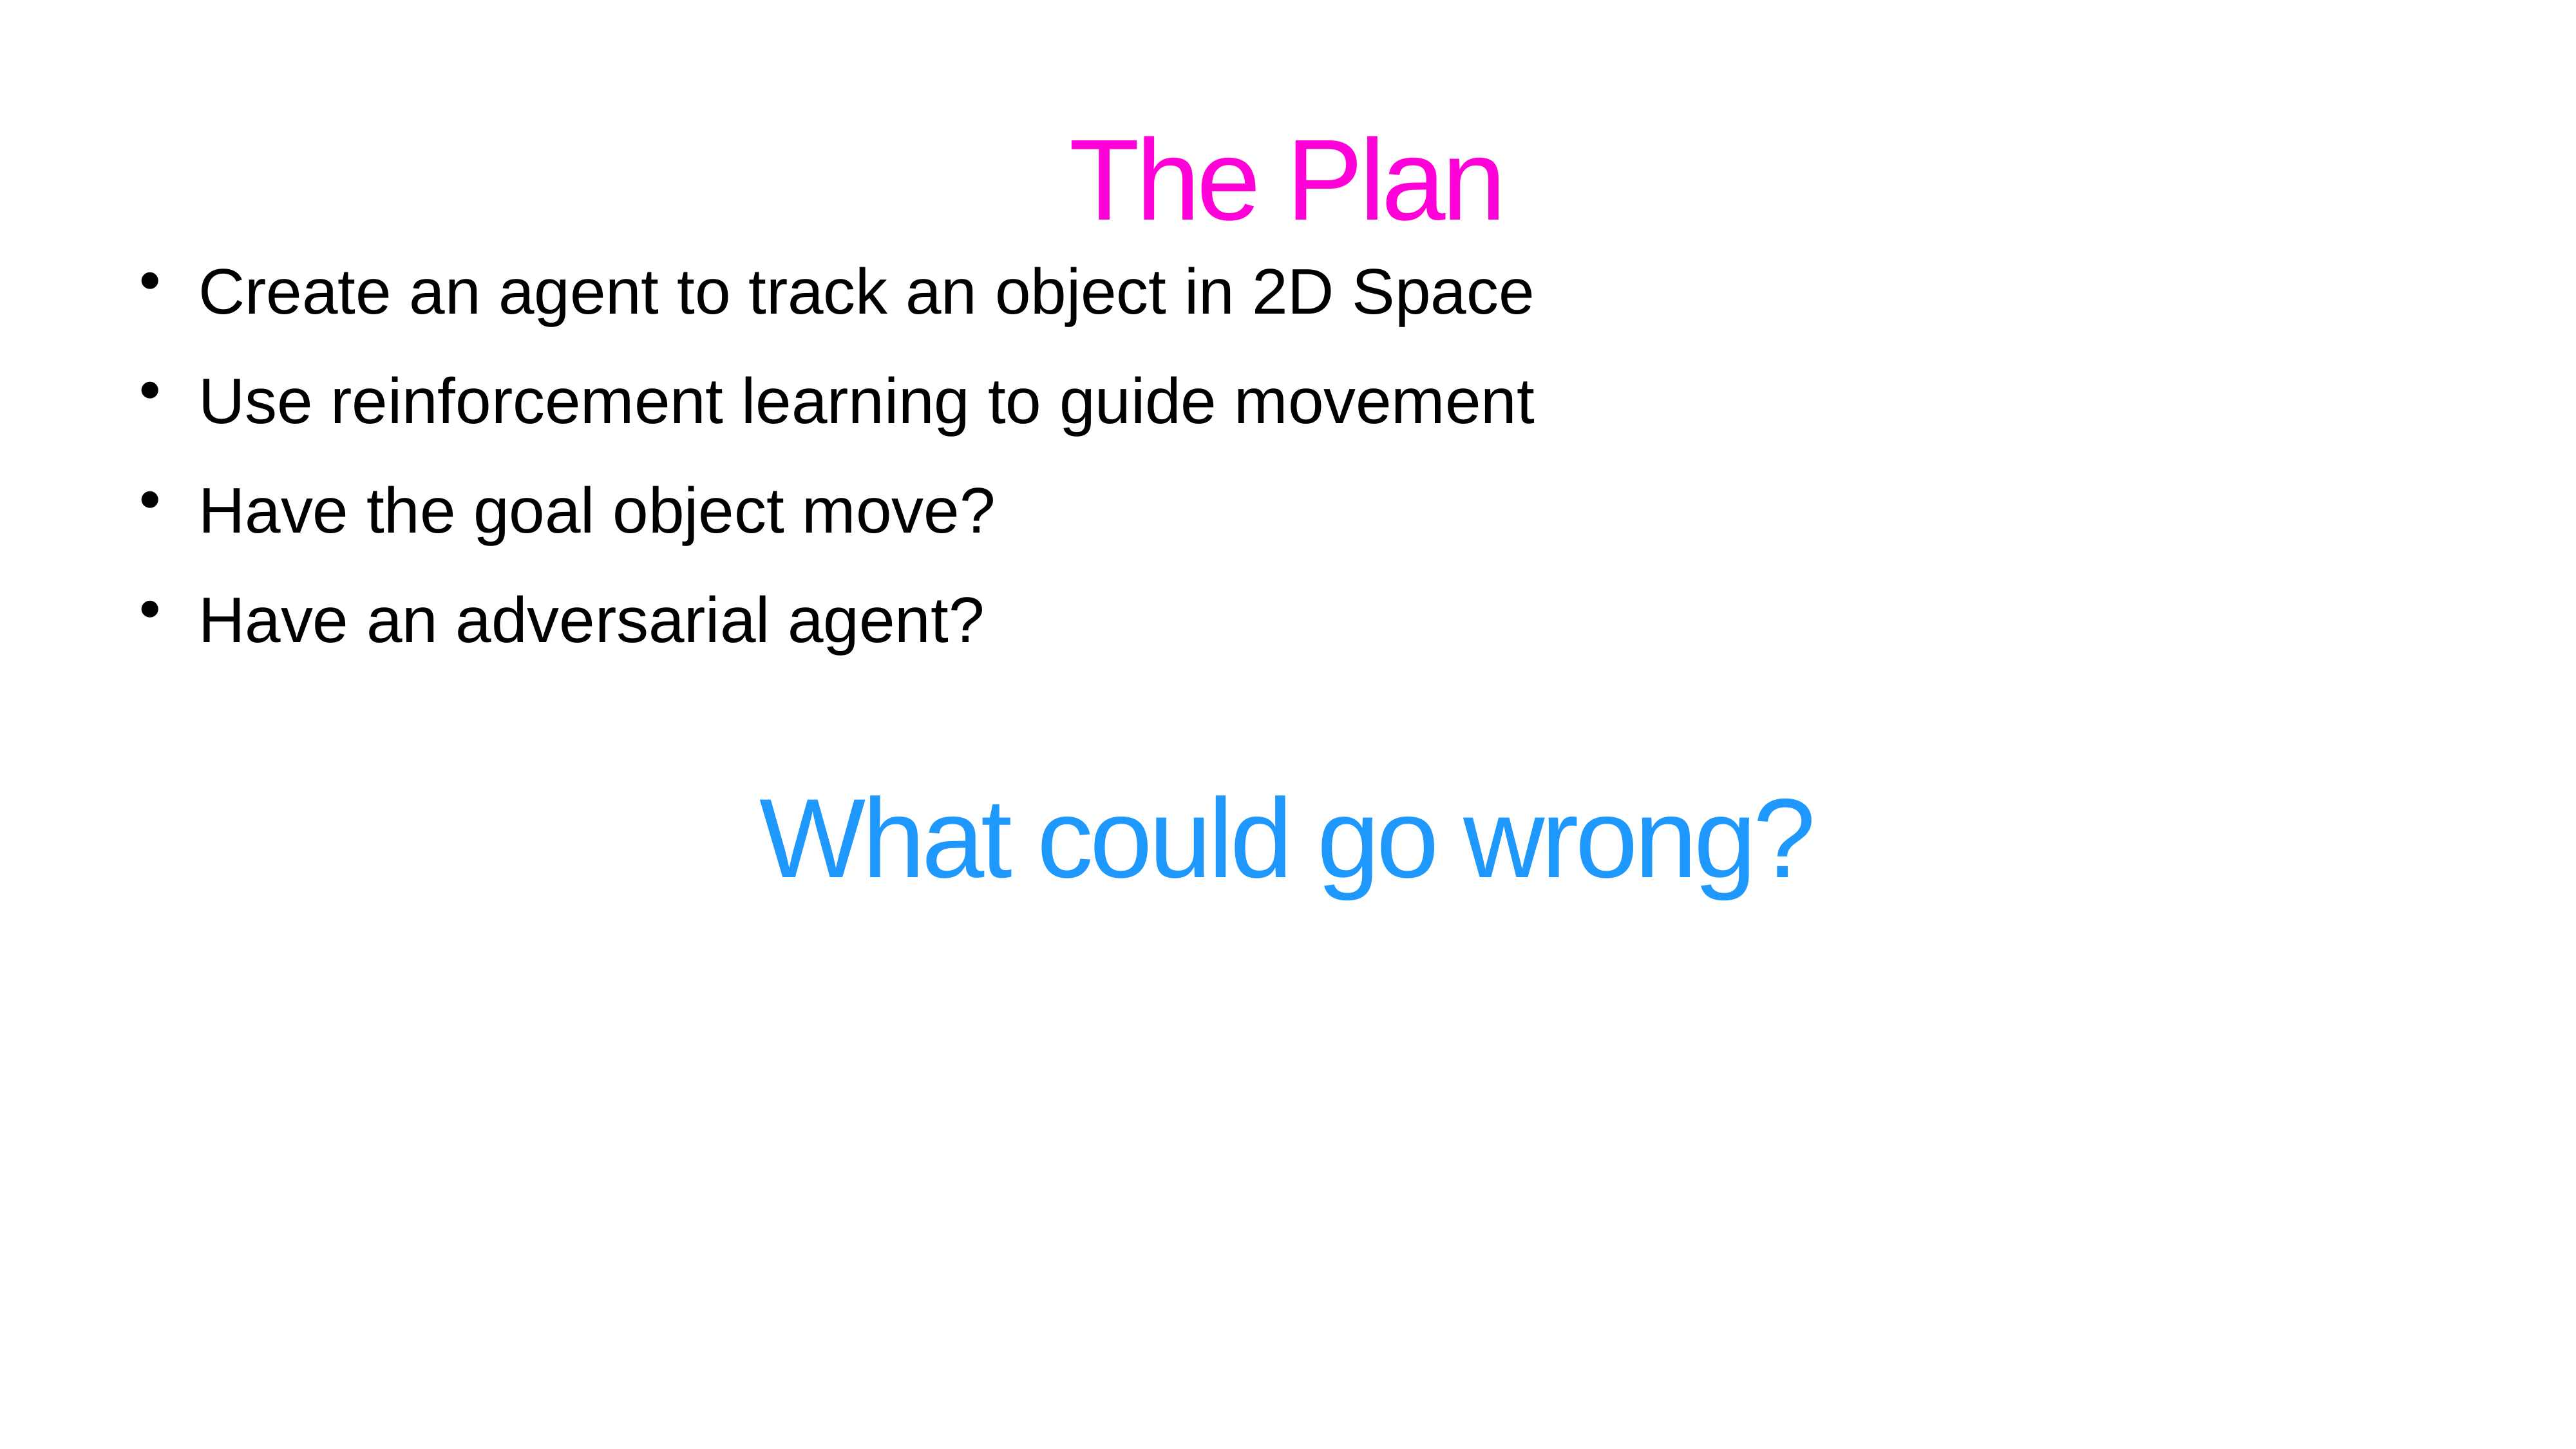

# The Plan
Create an agent to track an object in 2D Space
Use reinforcement learning to guide movement
Have the goal object move?
Have an adversarial agent?

What could go wrong?